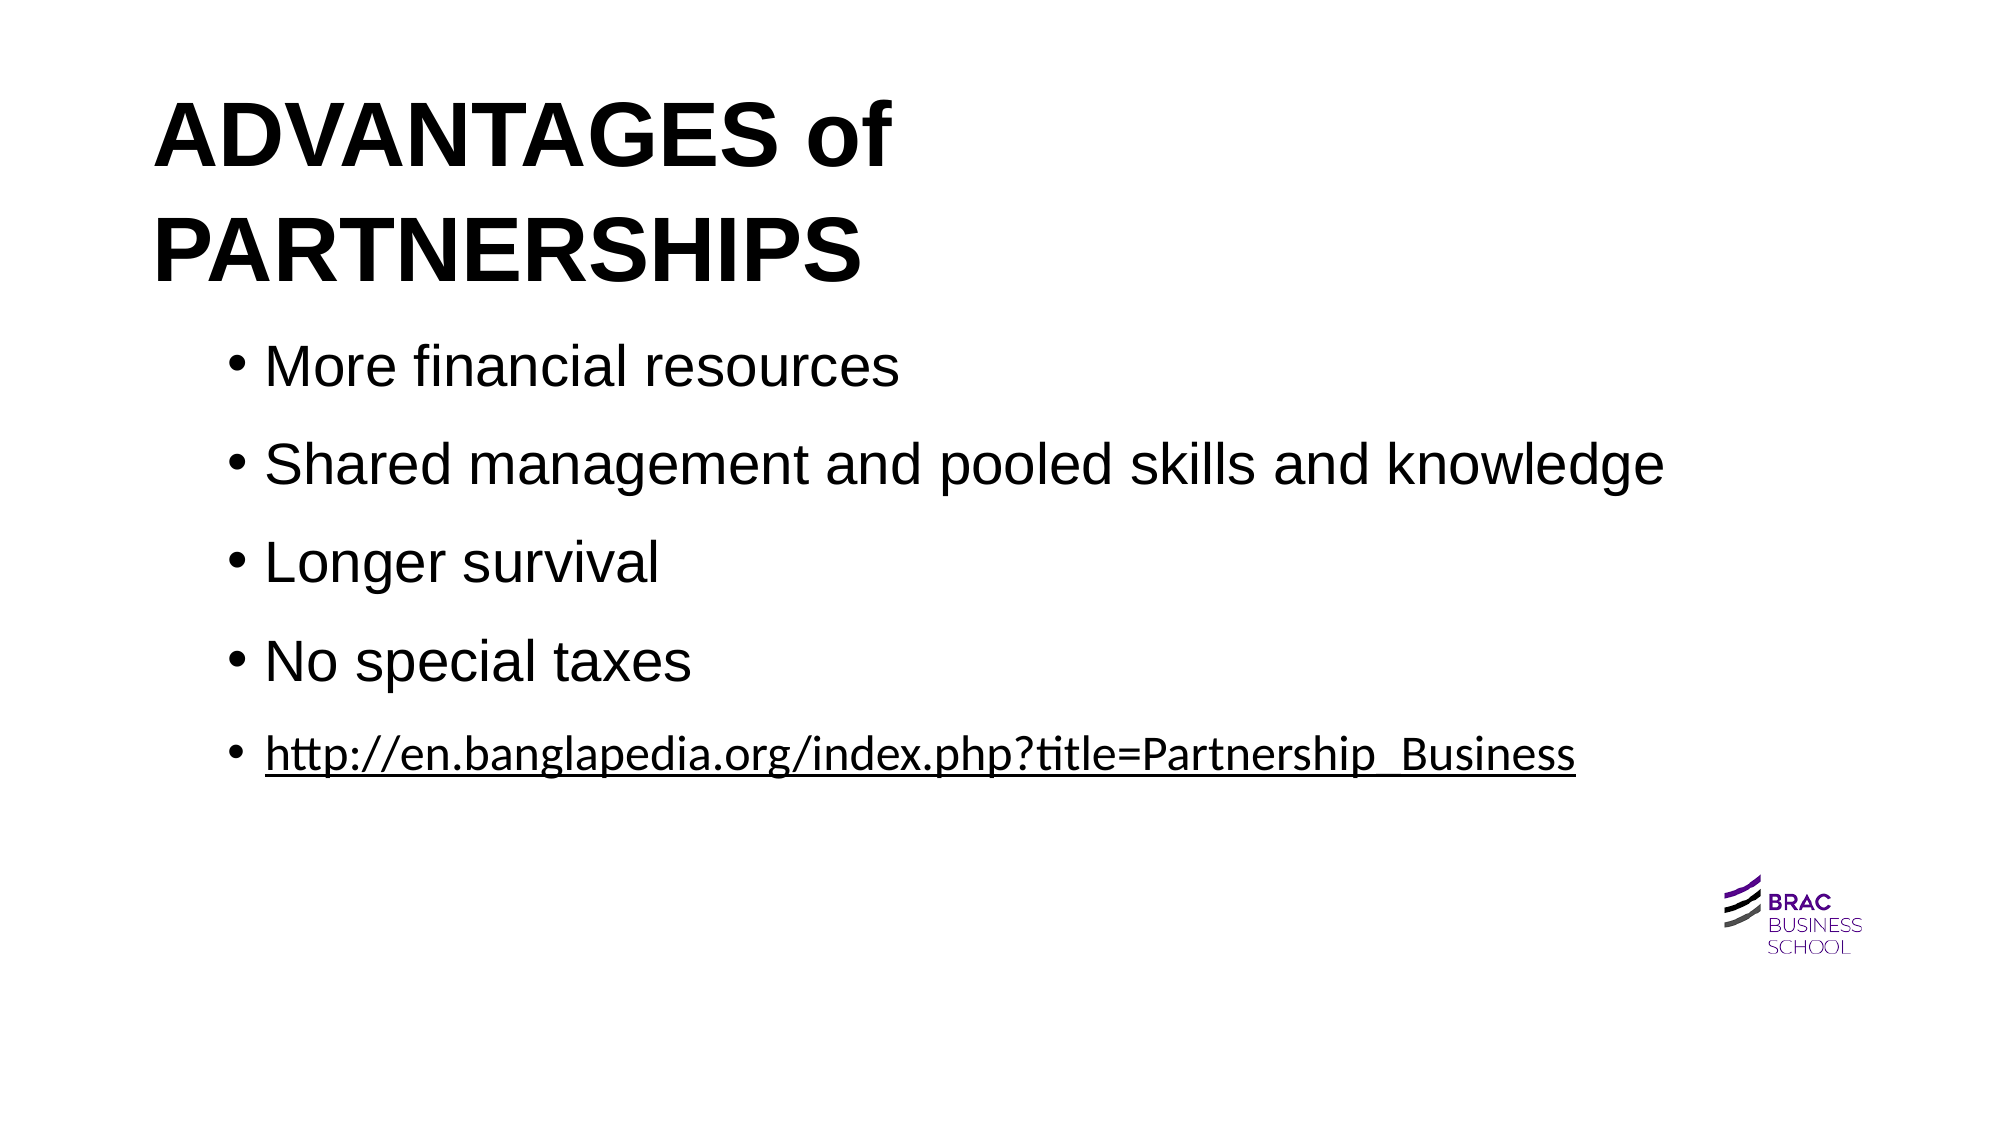

# ADVANTAGES of PARTNERSHIPS
More financial resources
Shared management and pooled skills and knowledge
Longer survival
No special taxes
http://en.banglapedia.org/index.php?title=Partnership_Business